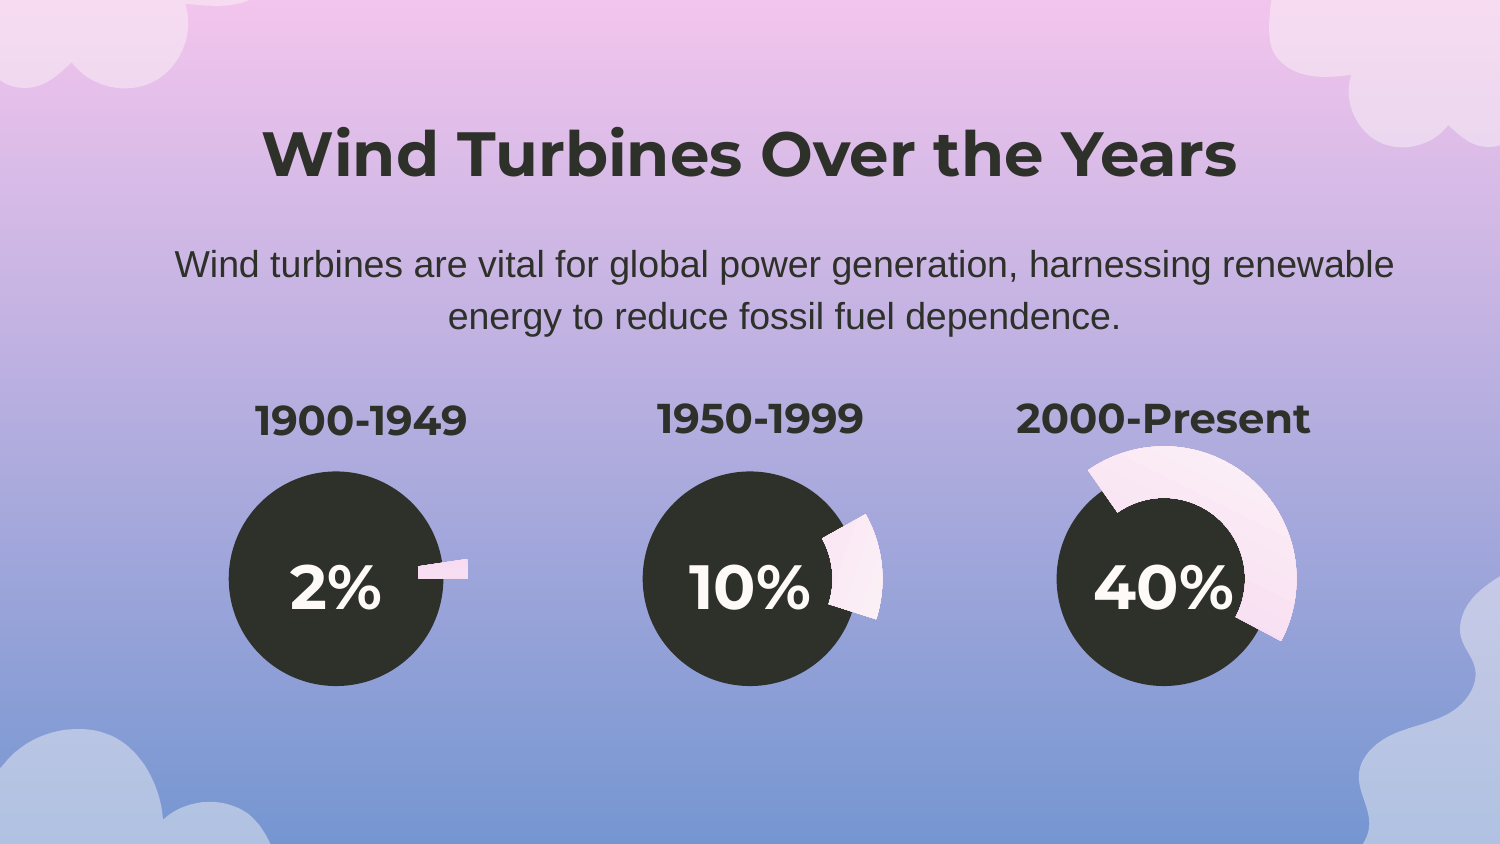

Wind Turbines Over the Years
Wind turbines are vital for global power generation, harnessing renewable energy to reduce fossil fuel dependence.
1950-1999
2000-Present
1900-1949

10%
2%
# 40%